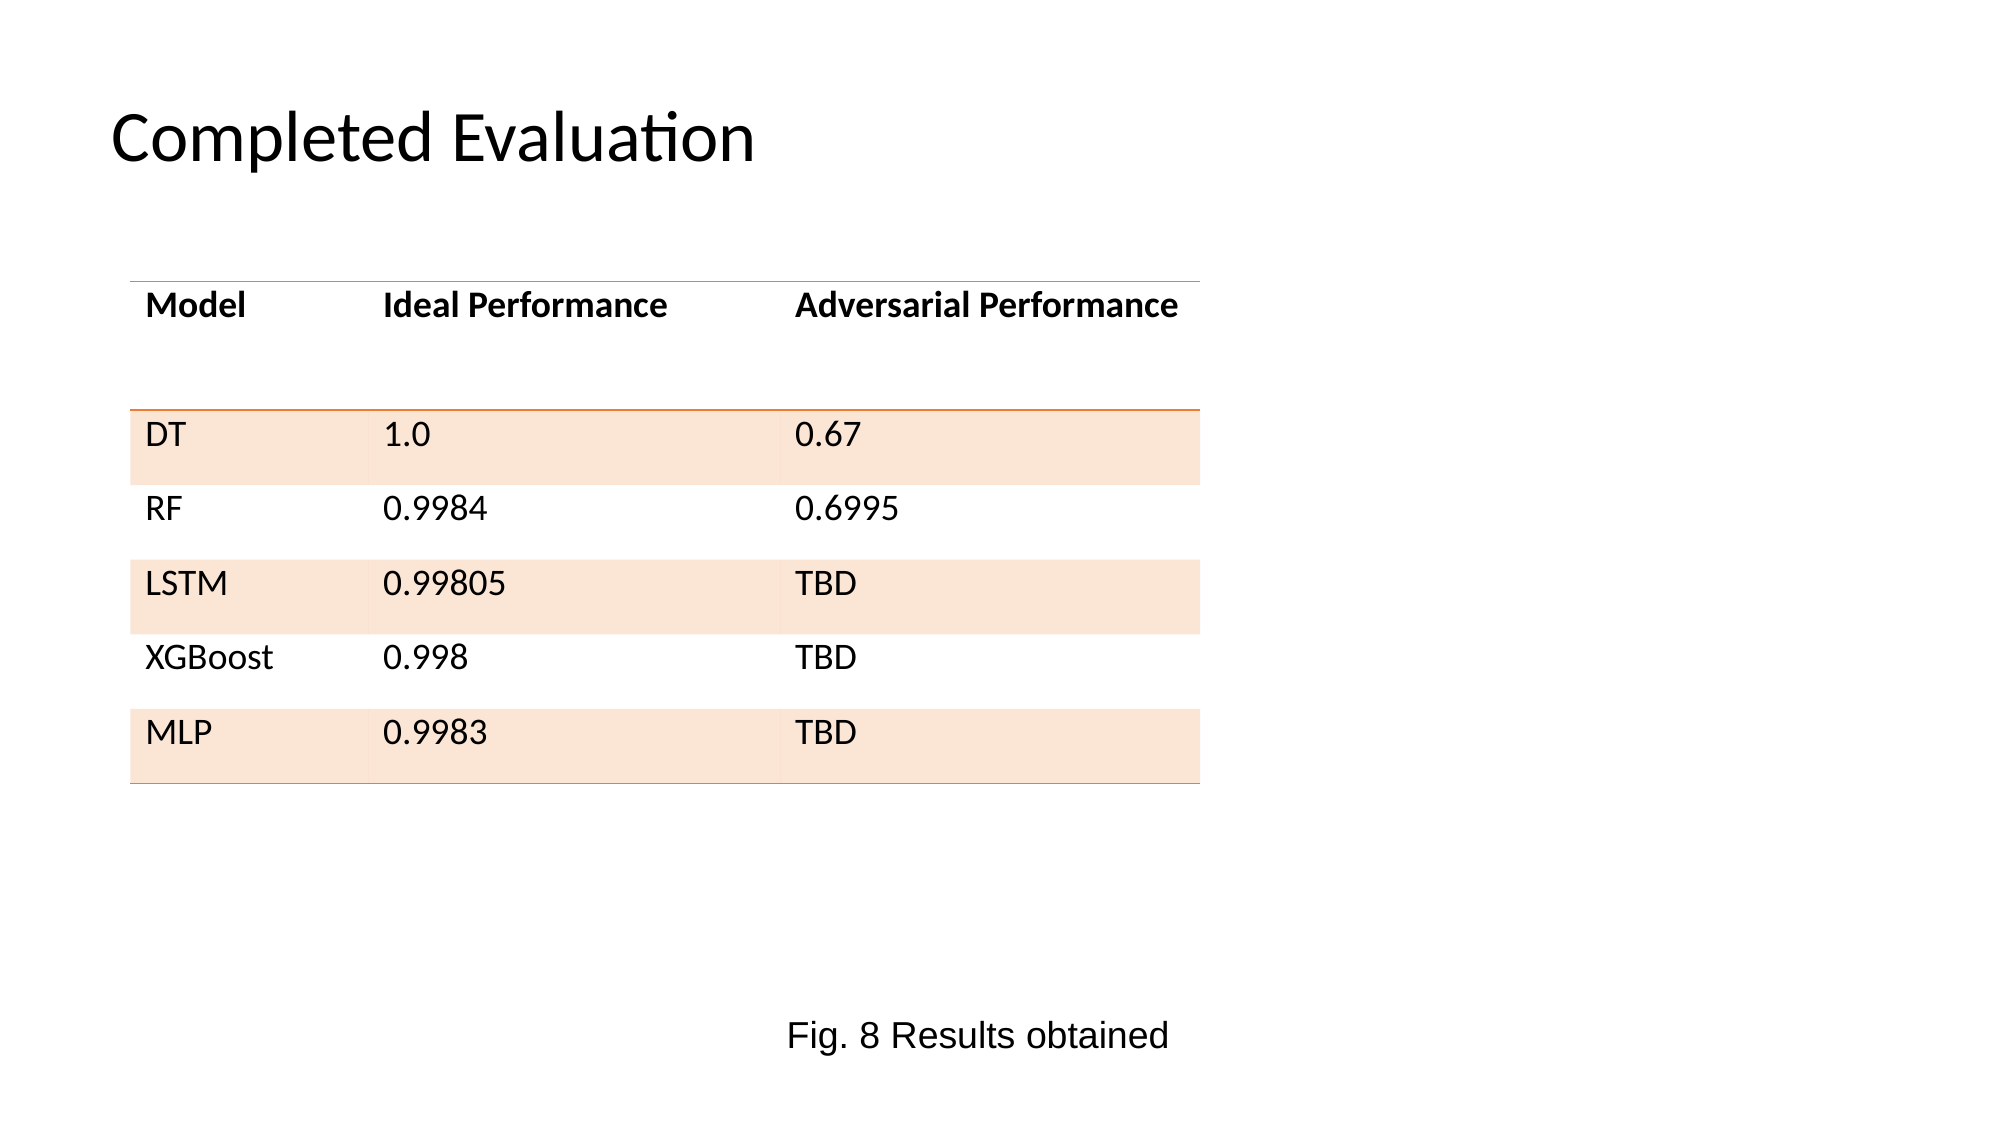

Completed Evaluation
| Model | Ideal Performance | Adversarial Performance |
| --- | --- | --- |
| DT | 1.0 | 0.67 |
| RF | 0.9984 | 0.6995 |
| LSTM | 0.99805 | TBD |
| XGBoost | 0.998 | TBD |
| MLP | 0.9983 | TBD |
Fig. 8 Results obtained